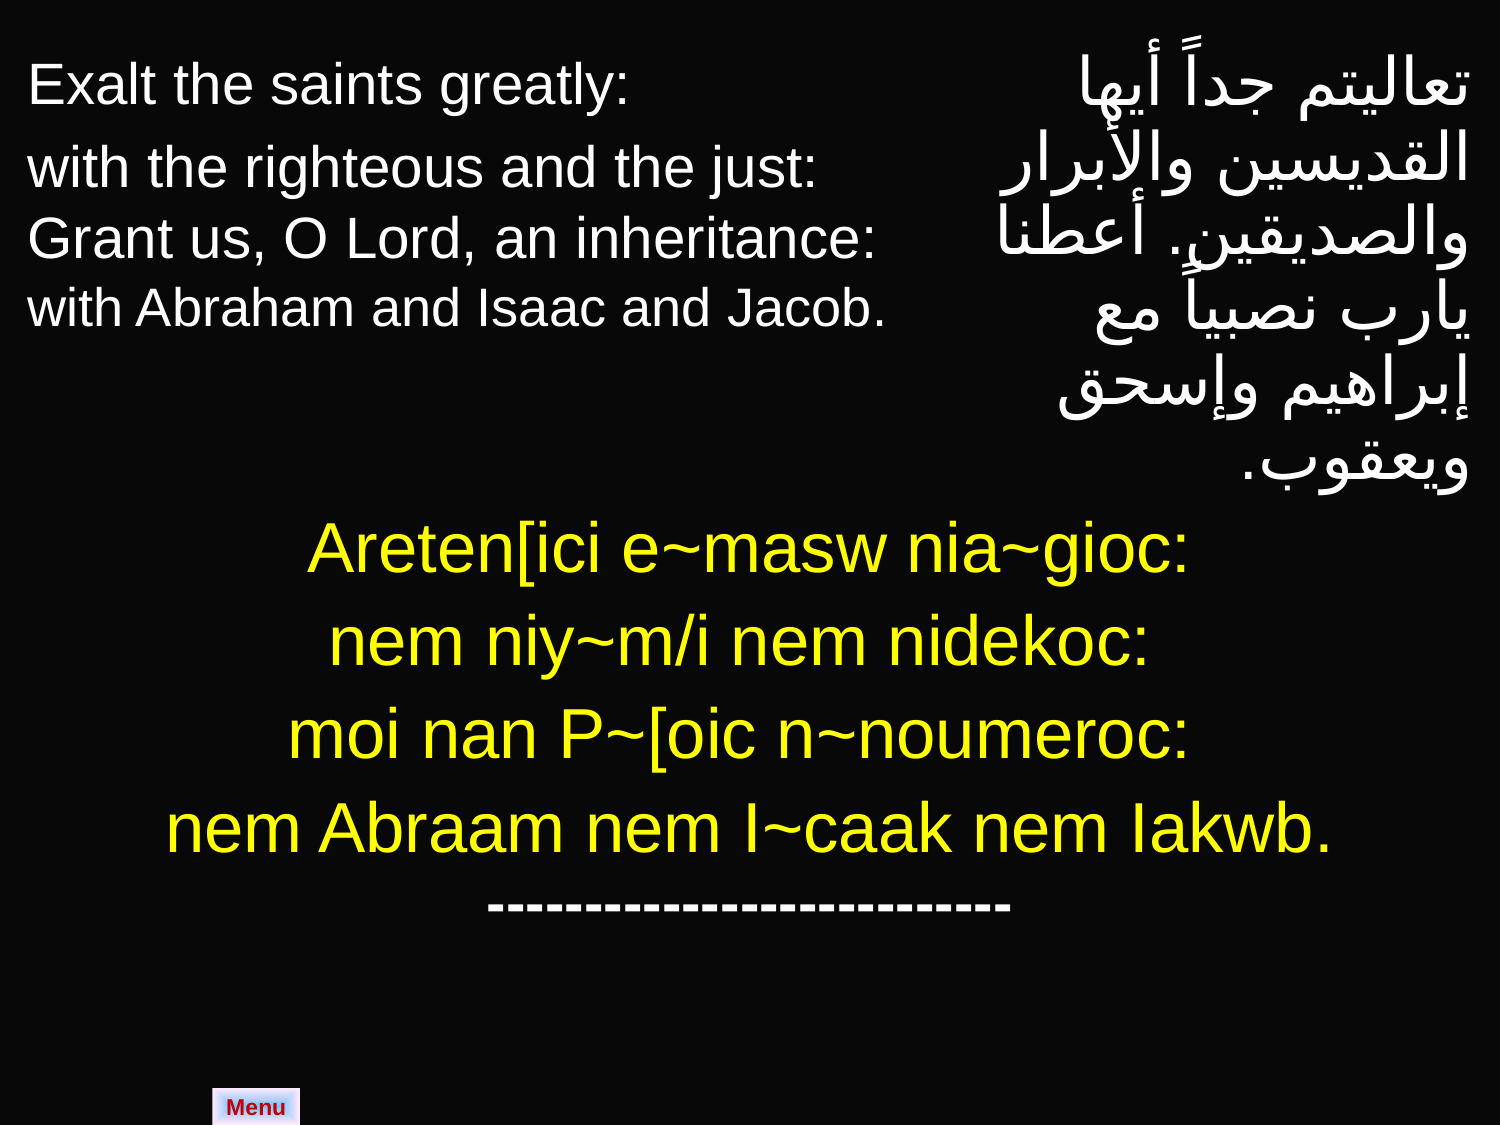

| Exalt the saints greatly: with the righteous and the just: Grant us, O Lord, an inheritance: with Abraham and Isaac and Jacob. | تعاليتم جداً أيها القديسين والأبرار والصديقين. أعطنا يارب نصبياً مع إبراهيم وإسحق ويعقوب. |
| --- | --- |
| Areten[ici e~masw nia~gioc: nem niy~m/i nem nidekoc: moi nan P~[oic n~noumeroc: nem Abraam nem I~caak nem Iakwb. |  |
| --------------------------- |  |
Menu